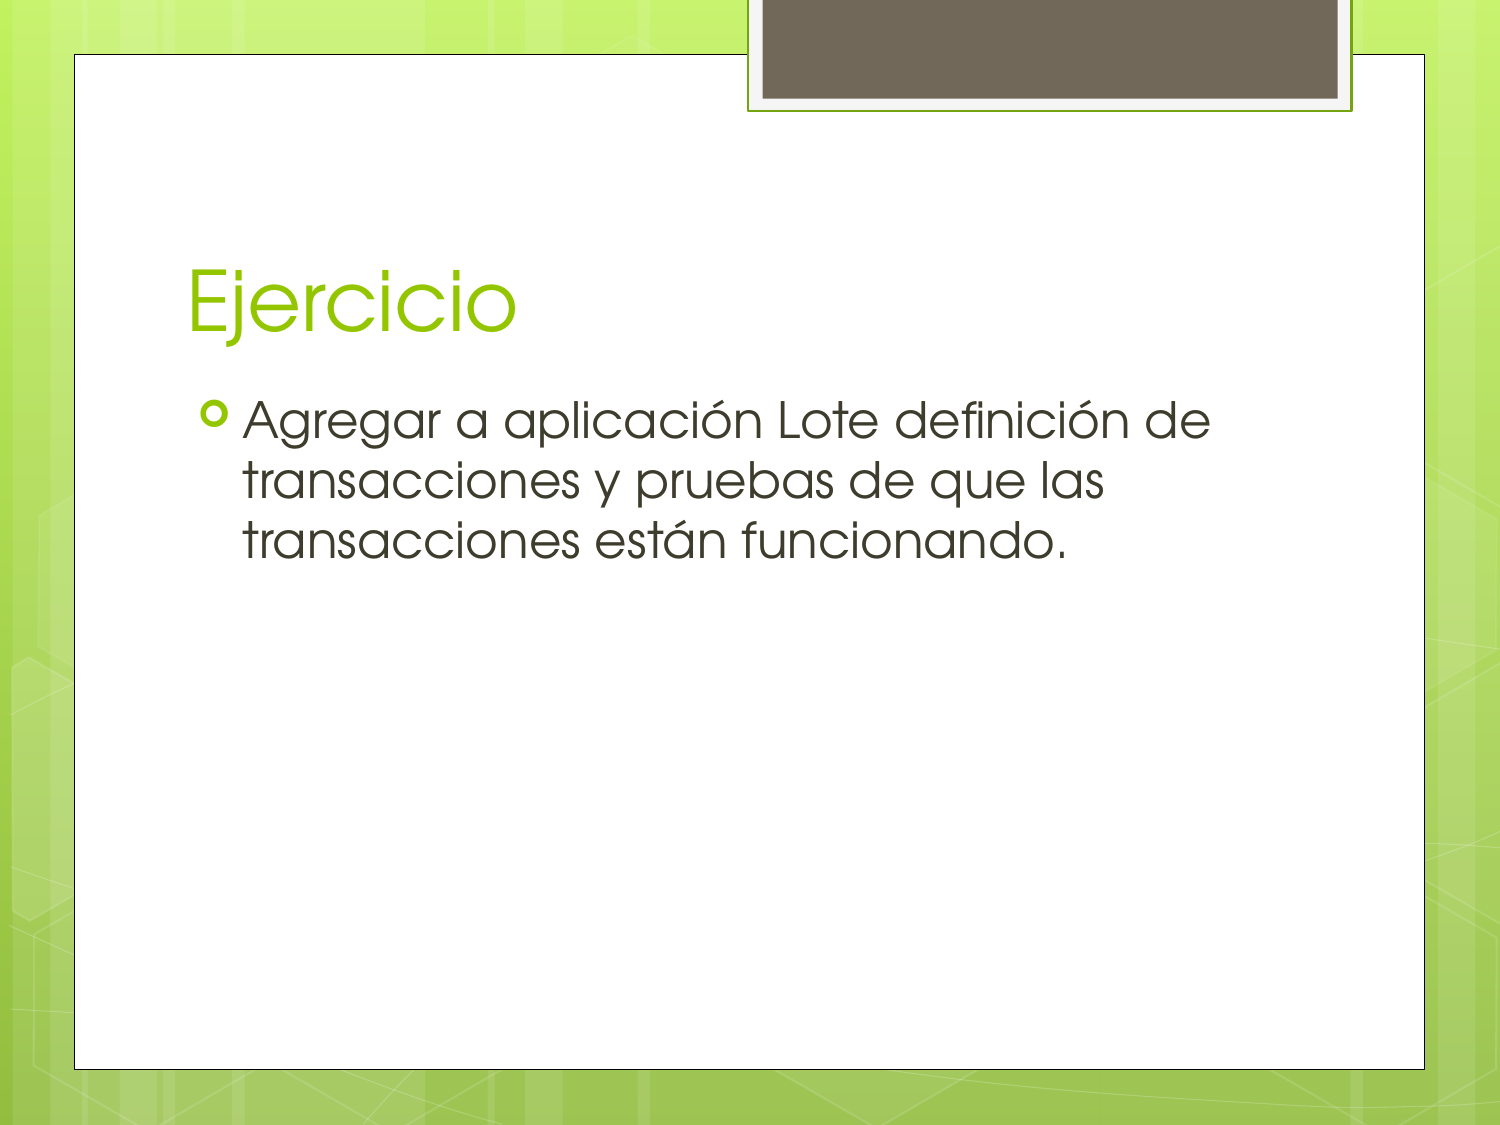

# Ejercicio
Agregar a aplicación Lote definición de transacciones y pruebas de que las transacciones están funcionando.